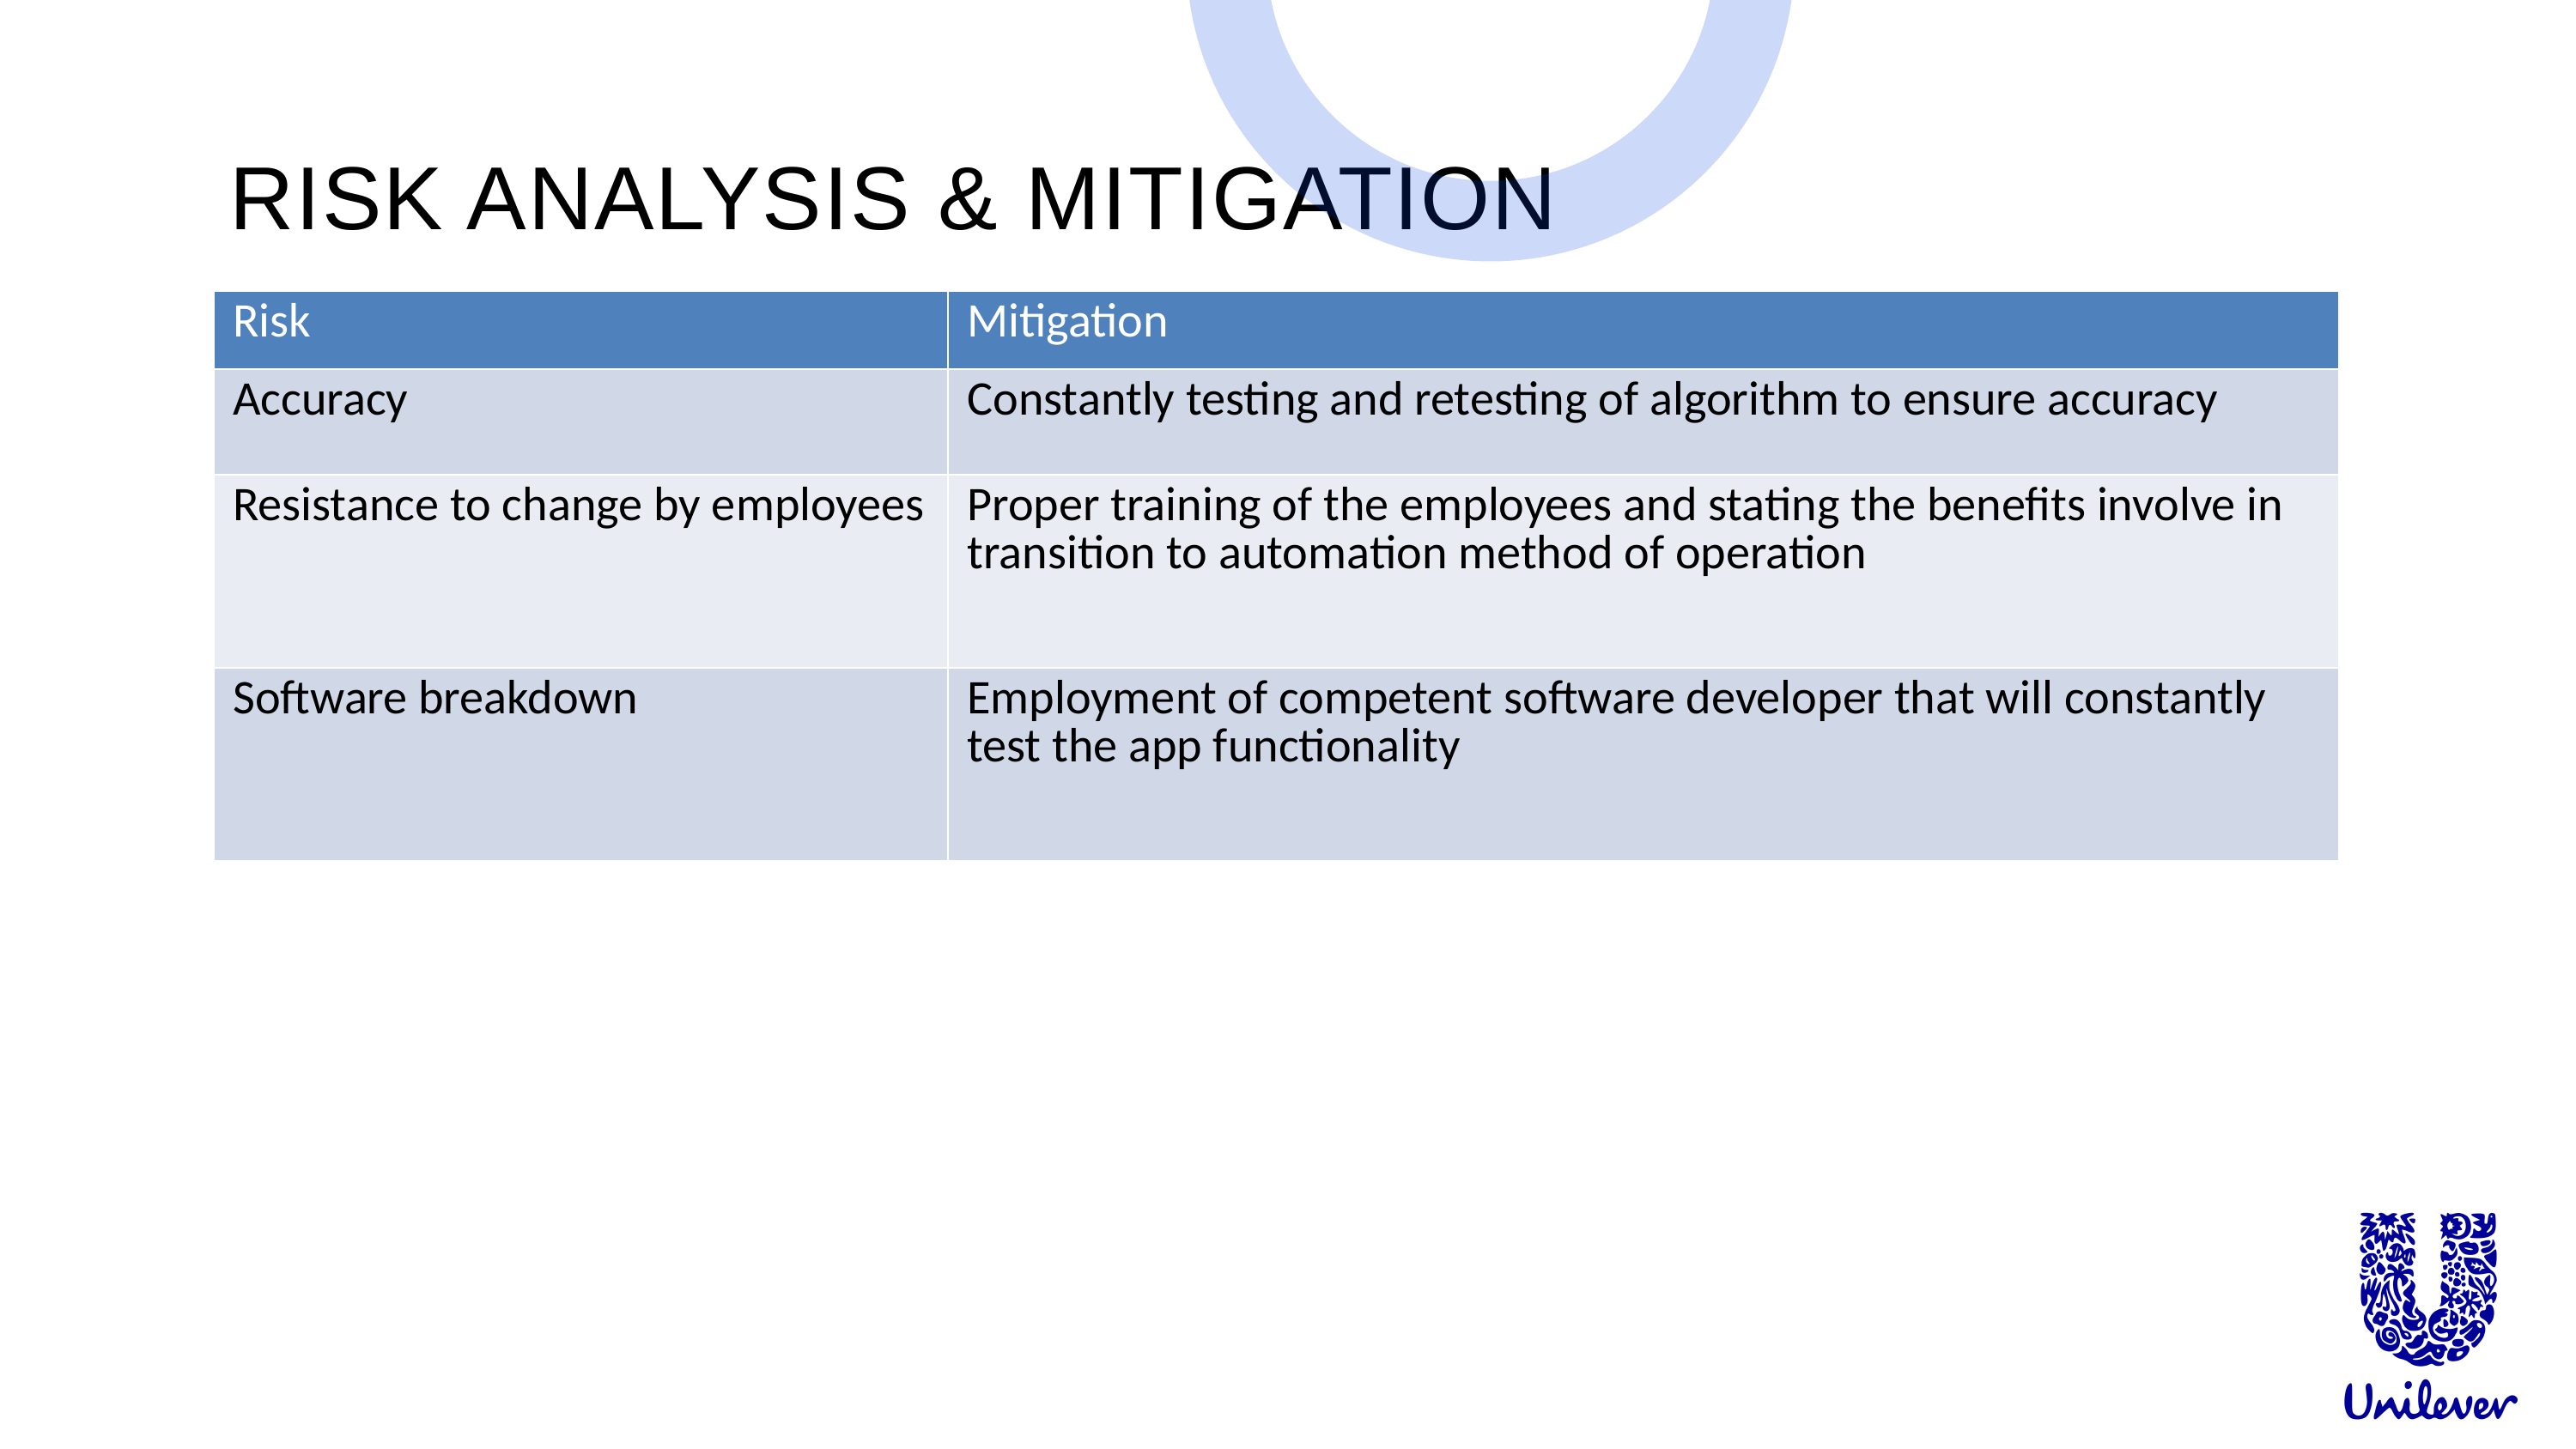

RISK ANALYSIS & MITIGATION
| Risk | Mitigation |
| --- | --- |
| Accuracy | Constantly testing and retesting of algorithm to ensure accuracy |
| Resistance to change by employees | Proper training of the employees and stating the benefits involve in transition to automation method of operation |
| Software breakdown | Employment of competent software developer that will constantly test the app functionality |
COST